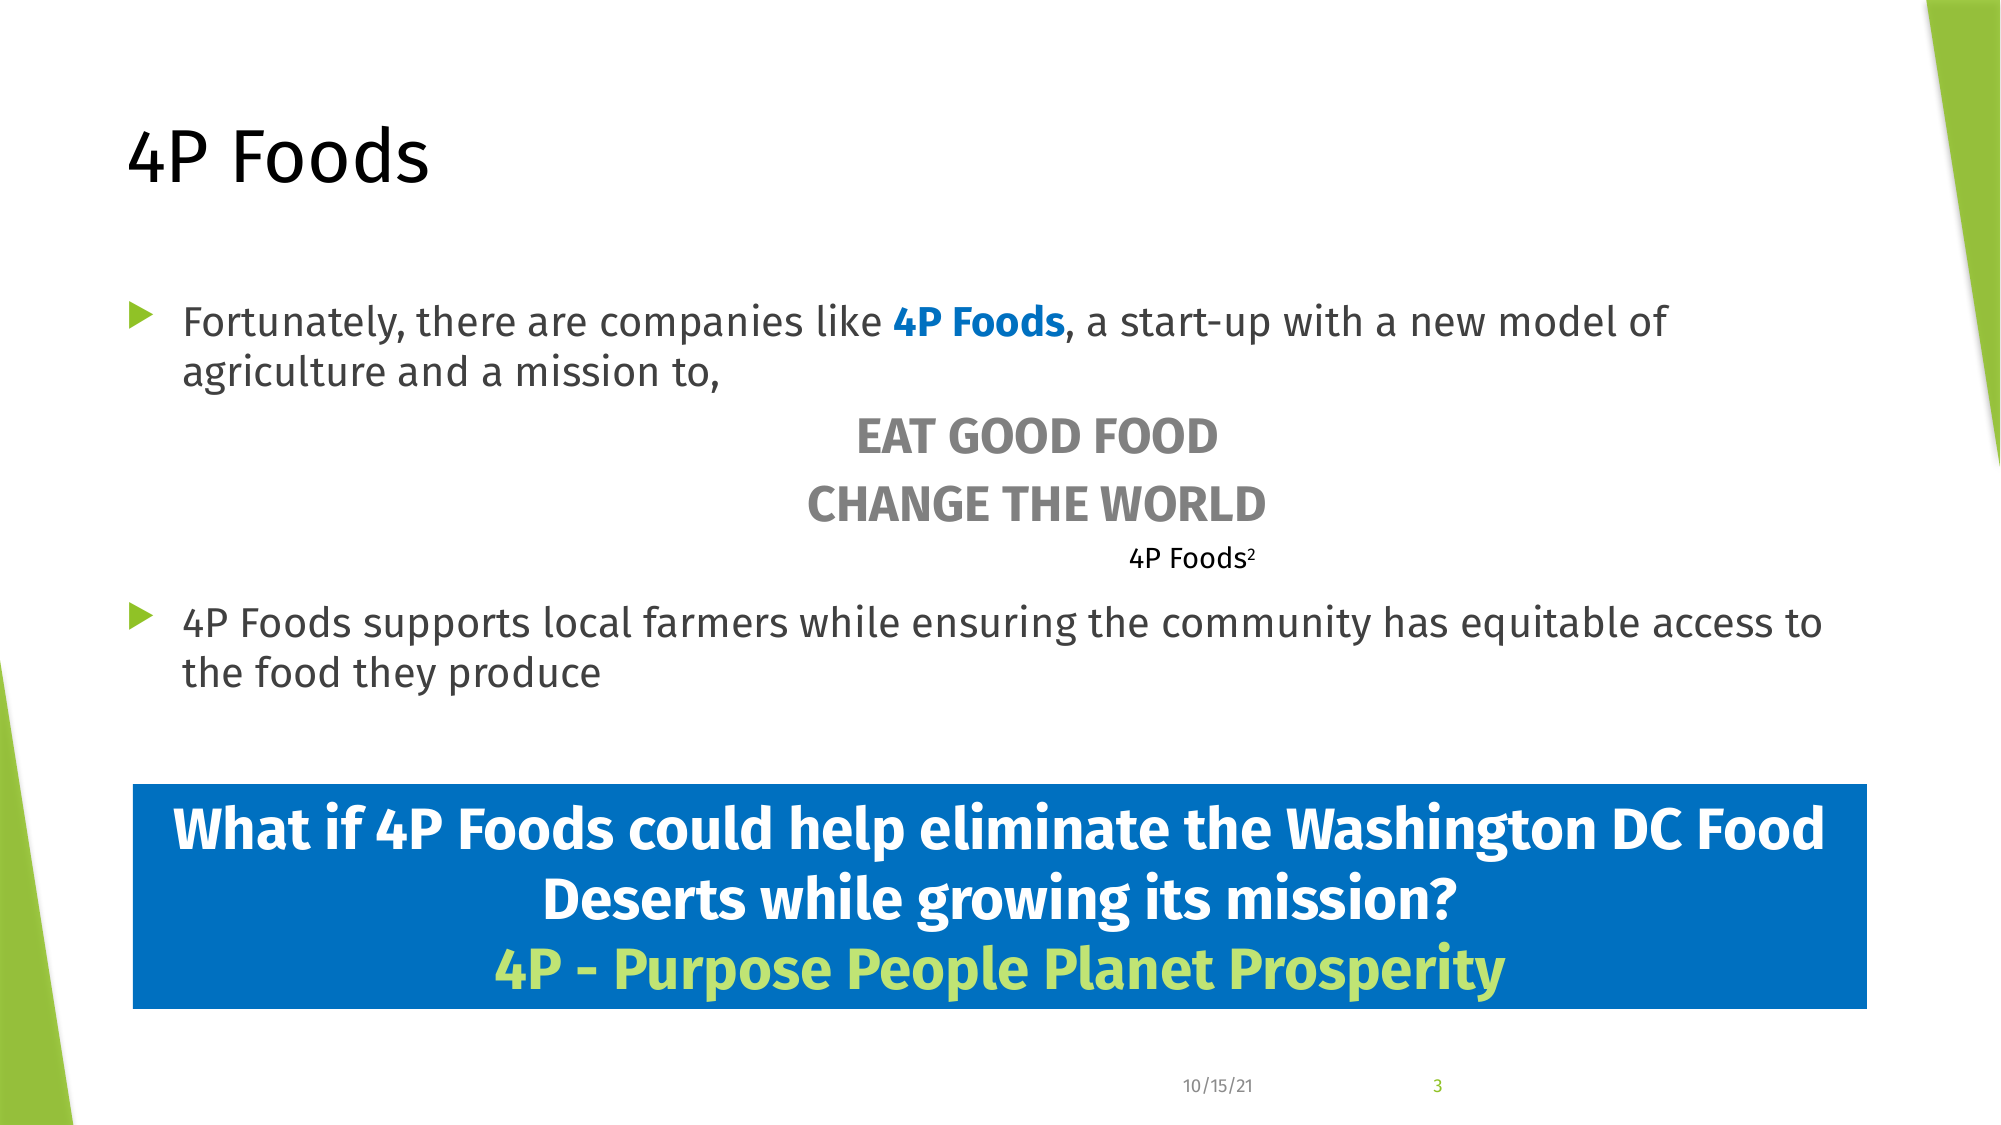

# 4P Foods
Fortunately, there are companies like 4P Foods, a start-up with a new model of agriculture and a mission to,
Eat Good Food
Change the World
                                         4P Foods2
4P Foods supports local farmers while ensuring the community has equitable access to the food they produce
What if 4P Foods could help eliminate the Washington DC Food Deserts while growing its mission?
4P - Purpose People Planet Prosperity
10/15/21
3